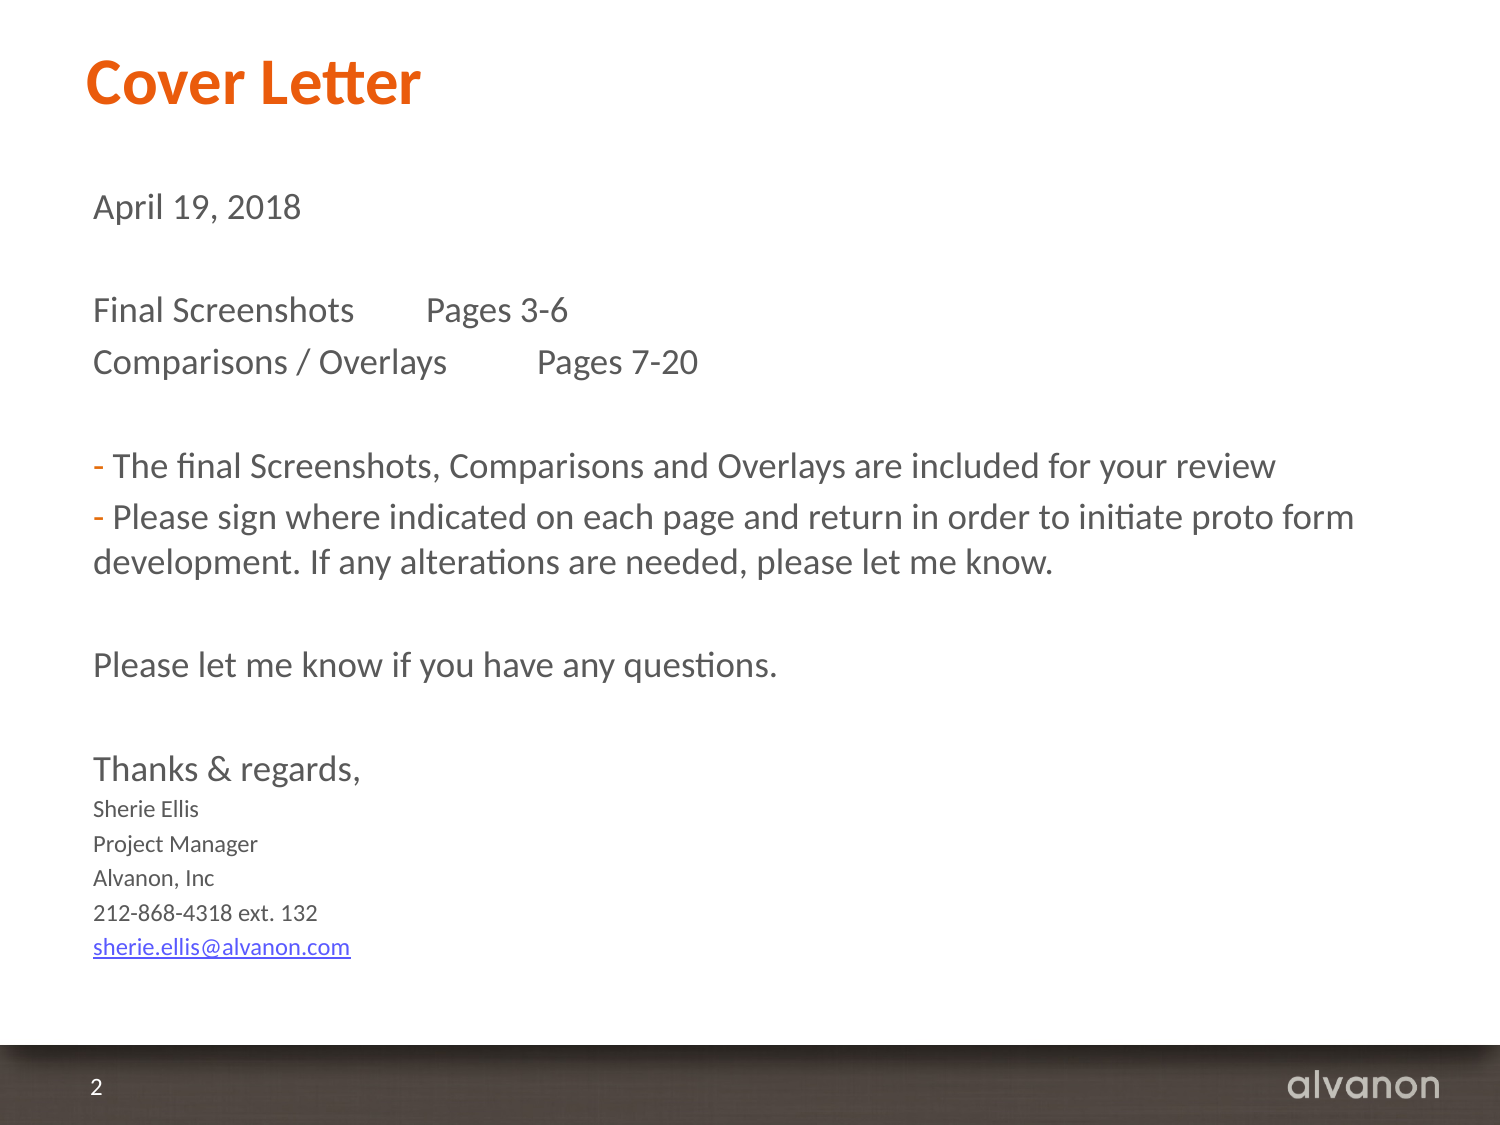

…
# Cover Letter
April 19, 2018

Final Screenshots 		Pages 3-6
Comparisons / Overlays	Pages 7-20

- The final Screenshots, Comparisons and Overlays are included for your review
- Please sign where indicated on each page and return in order to initiate proto form development. If any alterations are needed, please let me know.

Please let me know if you have any questions.

Thanks & regards,
Sherie Ellis
Project Manager
Alvanon, Inc
212-868-4318 ext. 132
sherie.ellis@alvanon.com

2